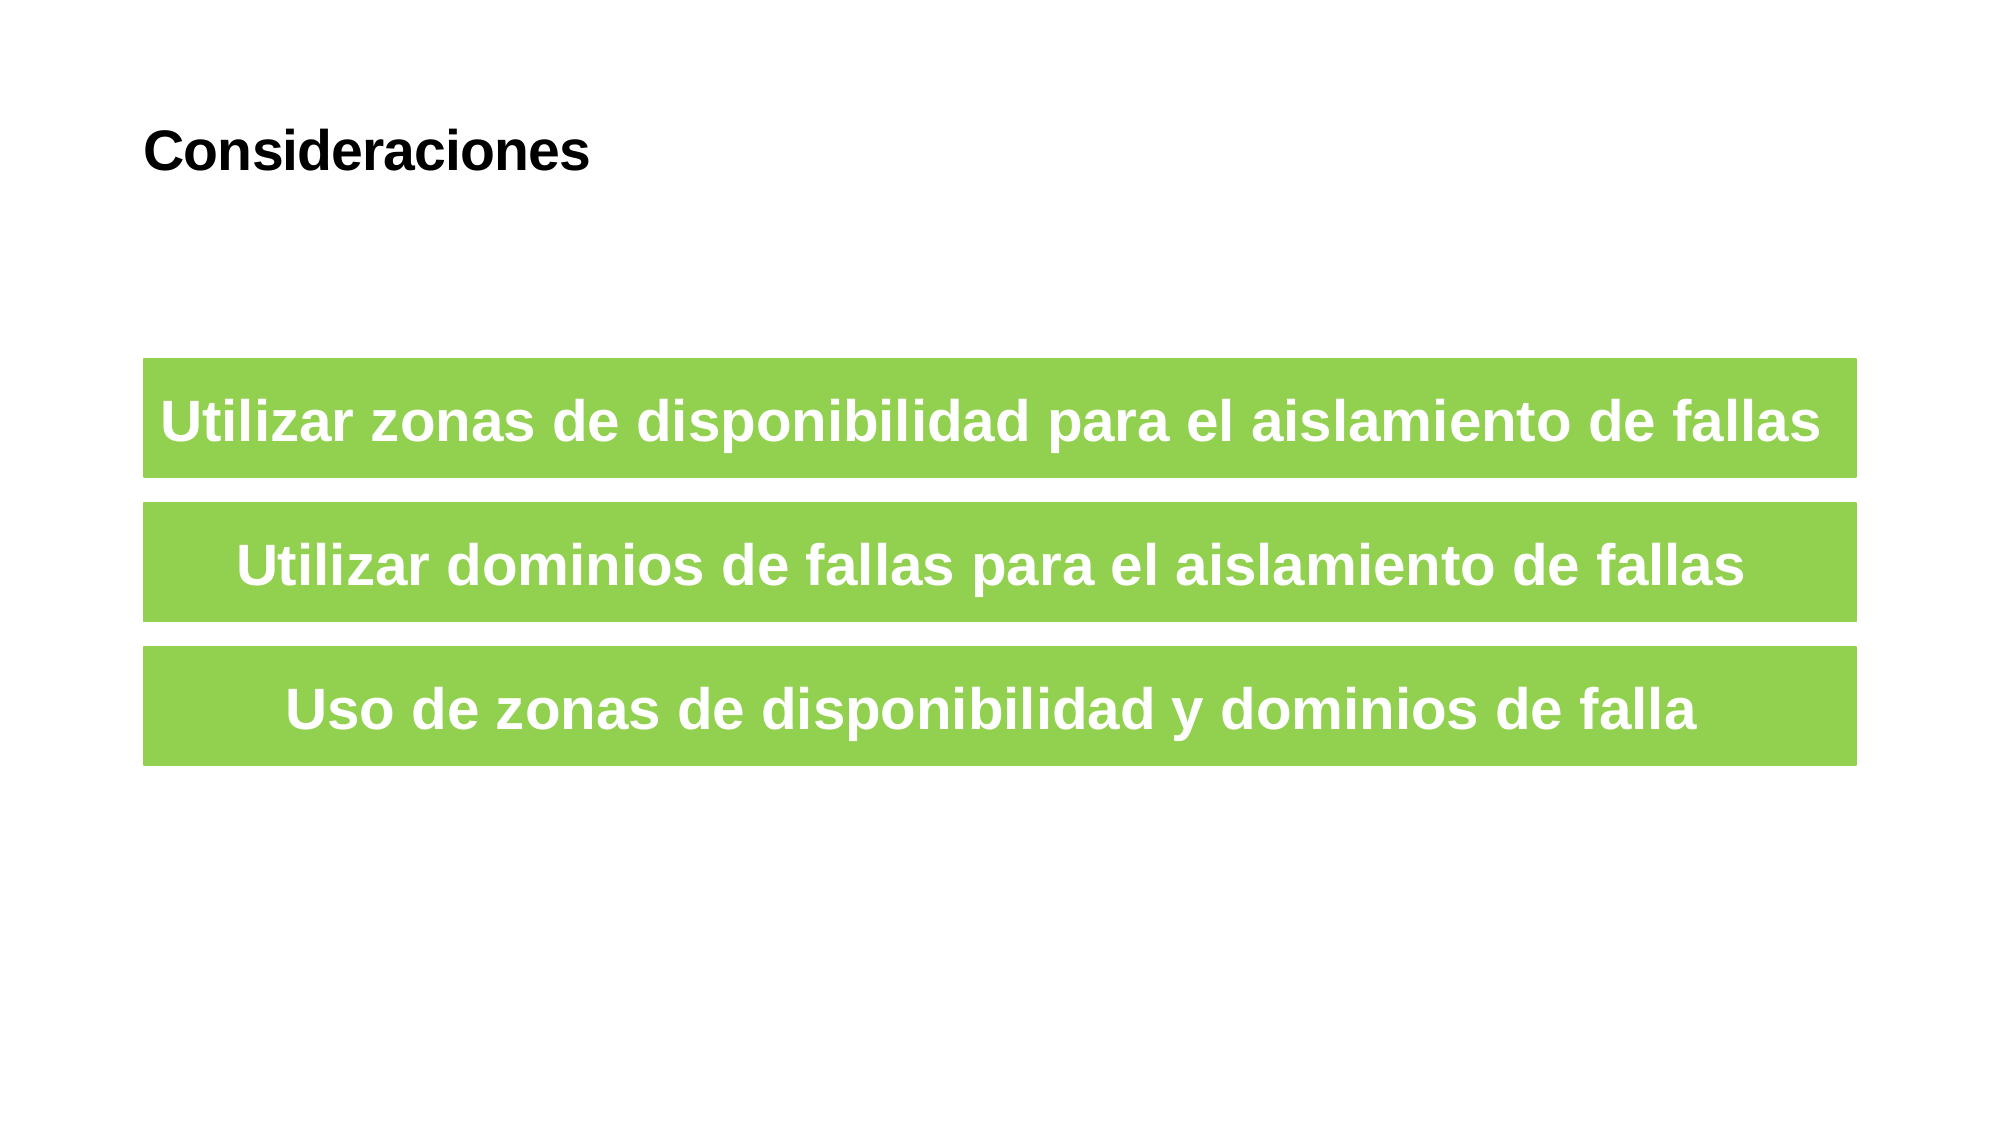

Consideraciones
Utilizar zonas de disponibilidad para el aislamiento de fallas
Utilizar dominios de fallas para el aislamiento de fallas
Uso de zonas de disponibilidad y dominios de falla